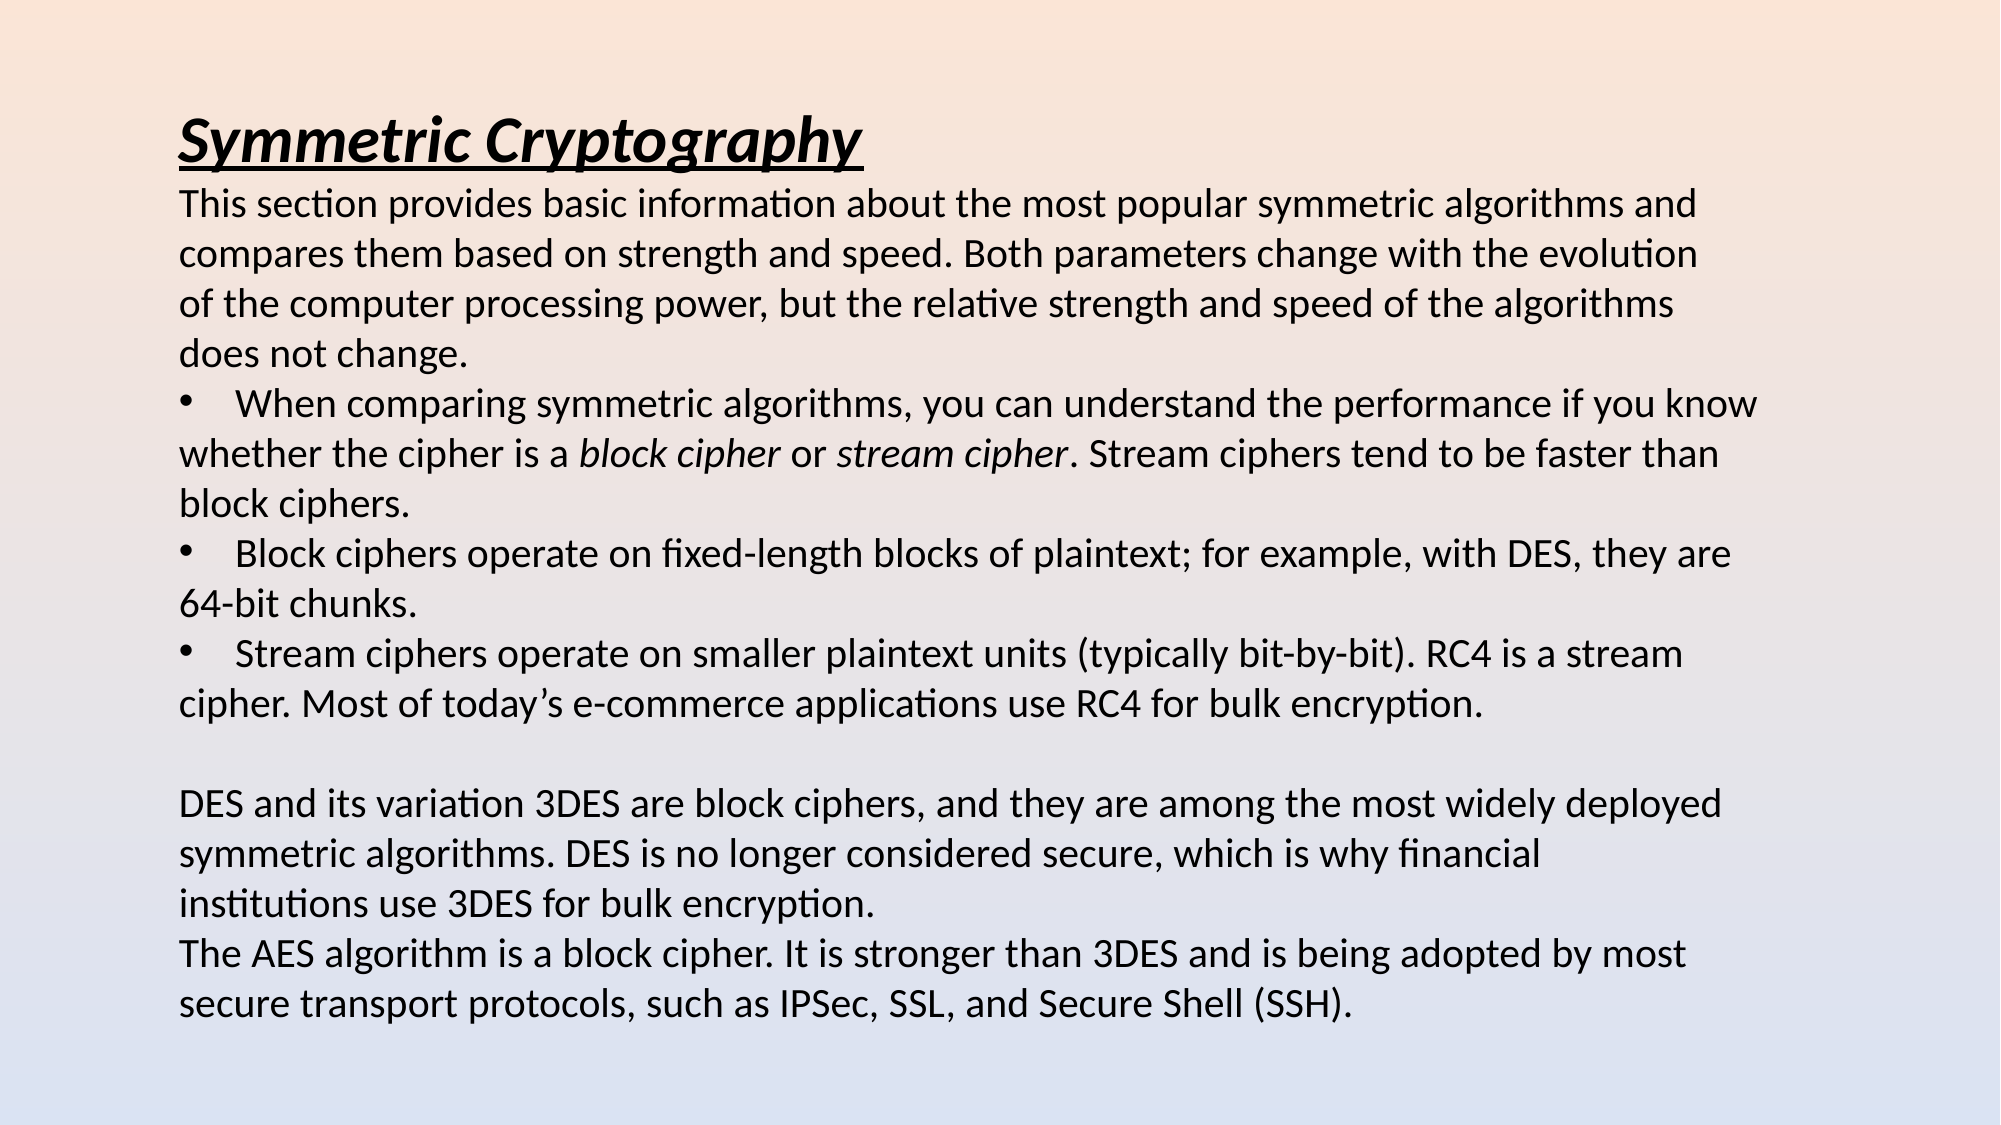

Symmetric Cryptography
This section provides basic information about the most popular symmetric algorithms and
compares them based on strength and speed. Both parameters change with the evolution
of the computer processing power, but the relative strength and speed of the algorithms
does not change.
When comparing symmetric algorithms, you can understand the performance if you know
whether the cipher is a block cipher or stream cipher. Stream ciphers tend to be faster than
block ciphers.
Block ciphers operate on fixed-length blocks of plaintext; for example, with DES, they are
64-bit chunks.
Stream ciphers operate on smaller plaintext units (typically bit-by-bit). RC4 is a stream
cipher. Most of today’s e-commerce applications use RC4 for bulk encryption.

DES and its variation 3DES are block ciphers, and they are among the most widely deployed
symmetric algorithms. DES is no longer considered secure, which is why financial
institutions use 3DES for bulk encryption.
The AES algorithm is a block cipher. It is stronger than 3DES and is being adopted by most
secure transport protocols, such as IPSec, SSL, and Secure Shell (SSH).